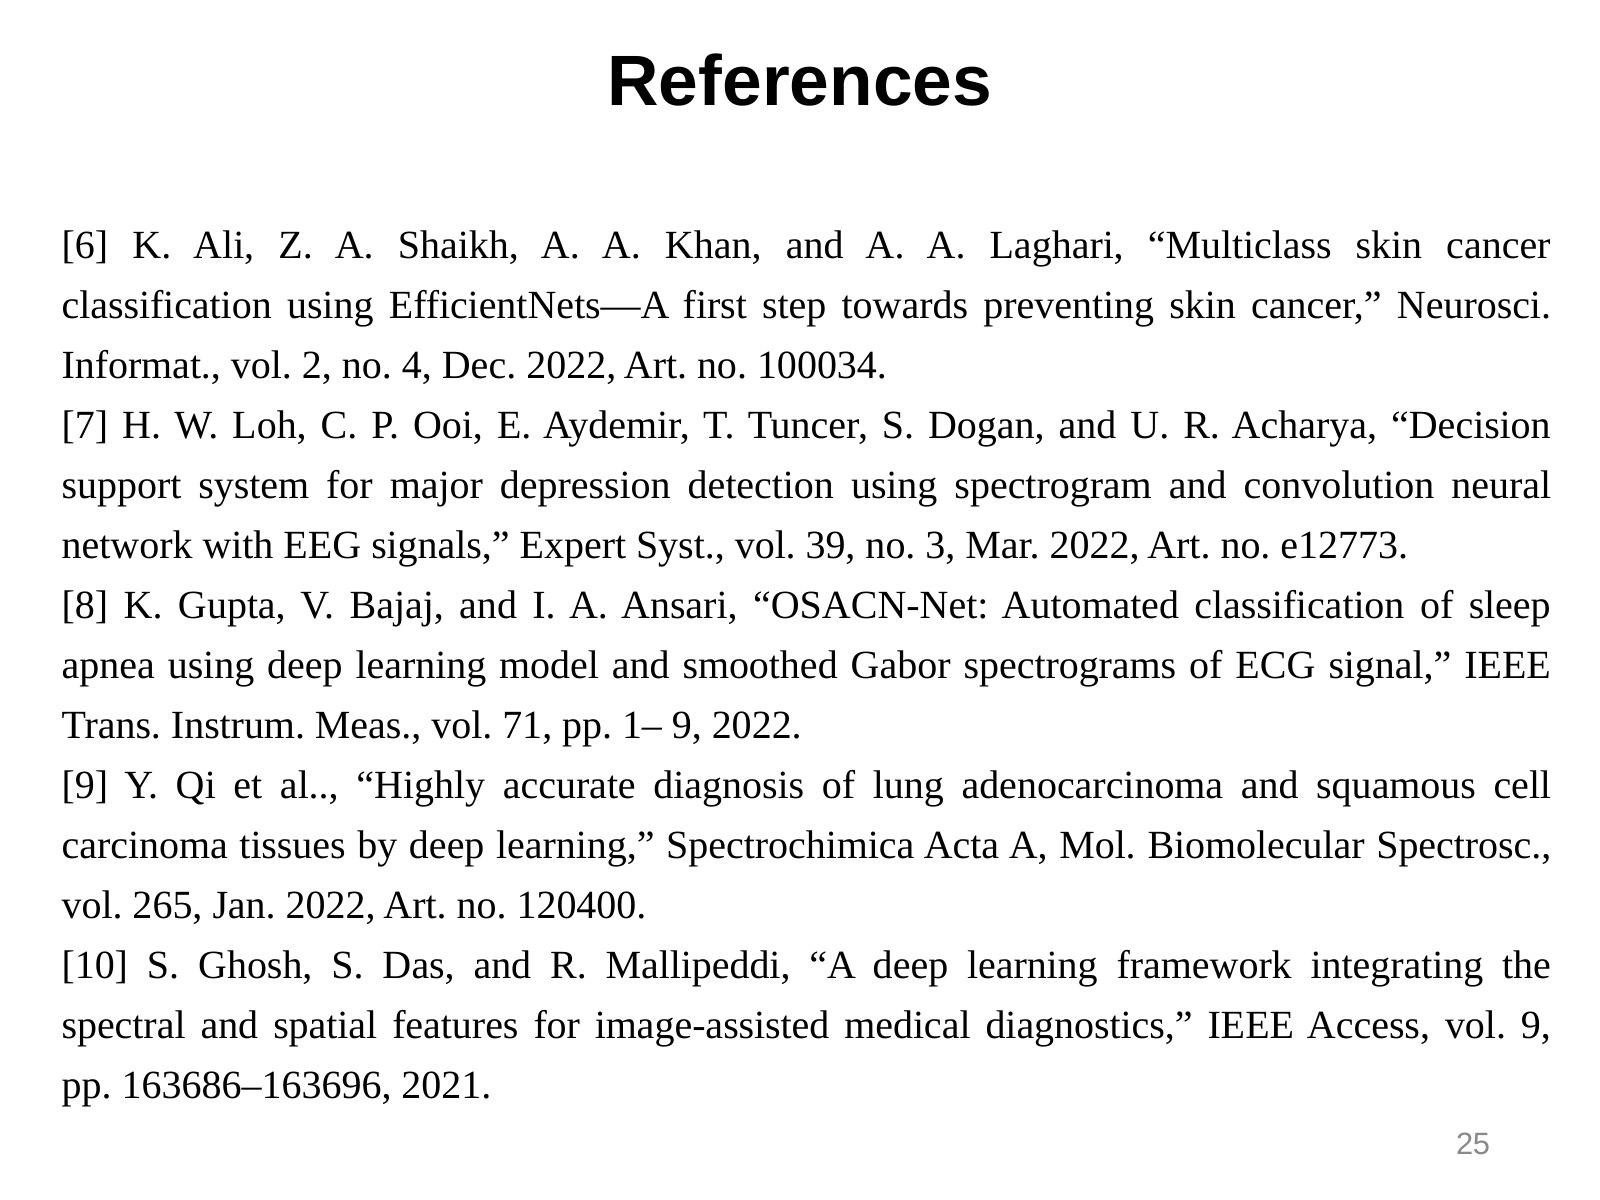

References

[6] K. Ali, Z. A. Shaikh, A. A. Khan, and A. A. Laghari, “Multiclass skin cancer classification using EfficientNets—A first step towards preventing skin cancer,” Neurosci. Informat., vol. 2, no. 4, Dec. 2022, Art. no. 100034.
[7] H. W. Loh, C. P. Ooi, E. Aydemir, T. Tuncer, S. Dogan, and U. R. Acharya, “Decision support system for major depression detection using spectrogram and convolution neural network with EEG signals,” Expert Syst., vol. 39, no. 3, Mar. 2022, Art. no. e12773.
[8] K. Gupta, V. Bajaj, and I. A. Ansari, “OSACN-Net: Automated classification of sleep apnea using deep learning model and smoothed Gabor spectrograms of ECG signal,” IEEE Trans. Instrum. Meas., vol. 71, pp. 1– 9, 2022.
[9] Y. Qi et al.., “Highly accurate diagnosis of lung adenocarcinoma and squamous cell carcinoma tissues by deep learning,” Spectrochimica Acta A, Mol. Biomolecular Spectrosc., vol. 265, Jan. 2022, Art. no. 120400.
[10] S. Ghosh, S. Das, and R. Mallipeddi, “A deep learning framework integrating the spectral and spatial features for image-assisted medical diagnostics,” IEEE Access, vol. 9, pp. 163686–163696, 2021.

25